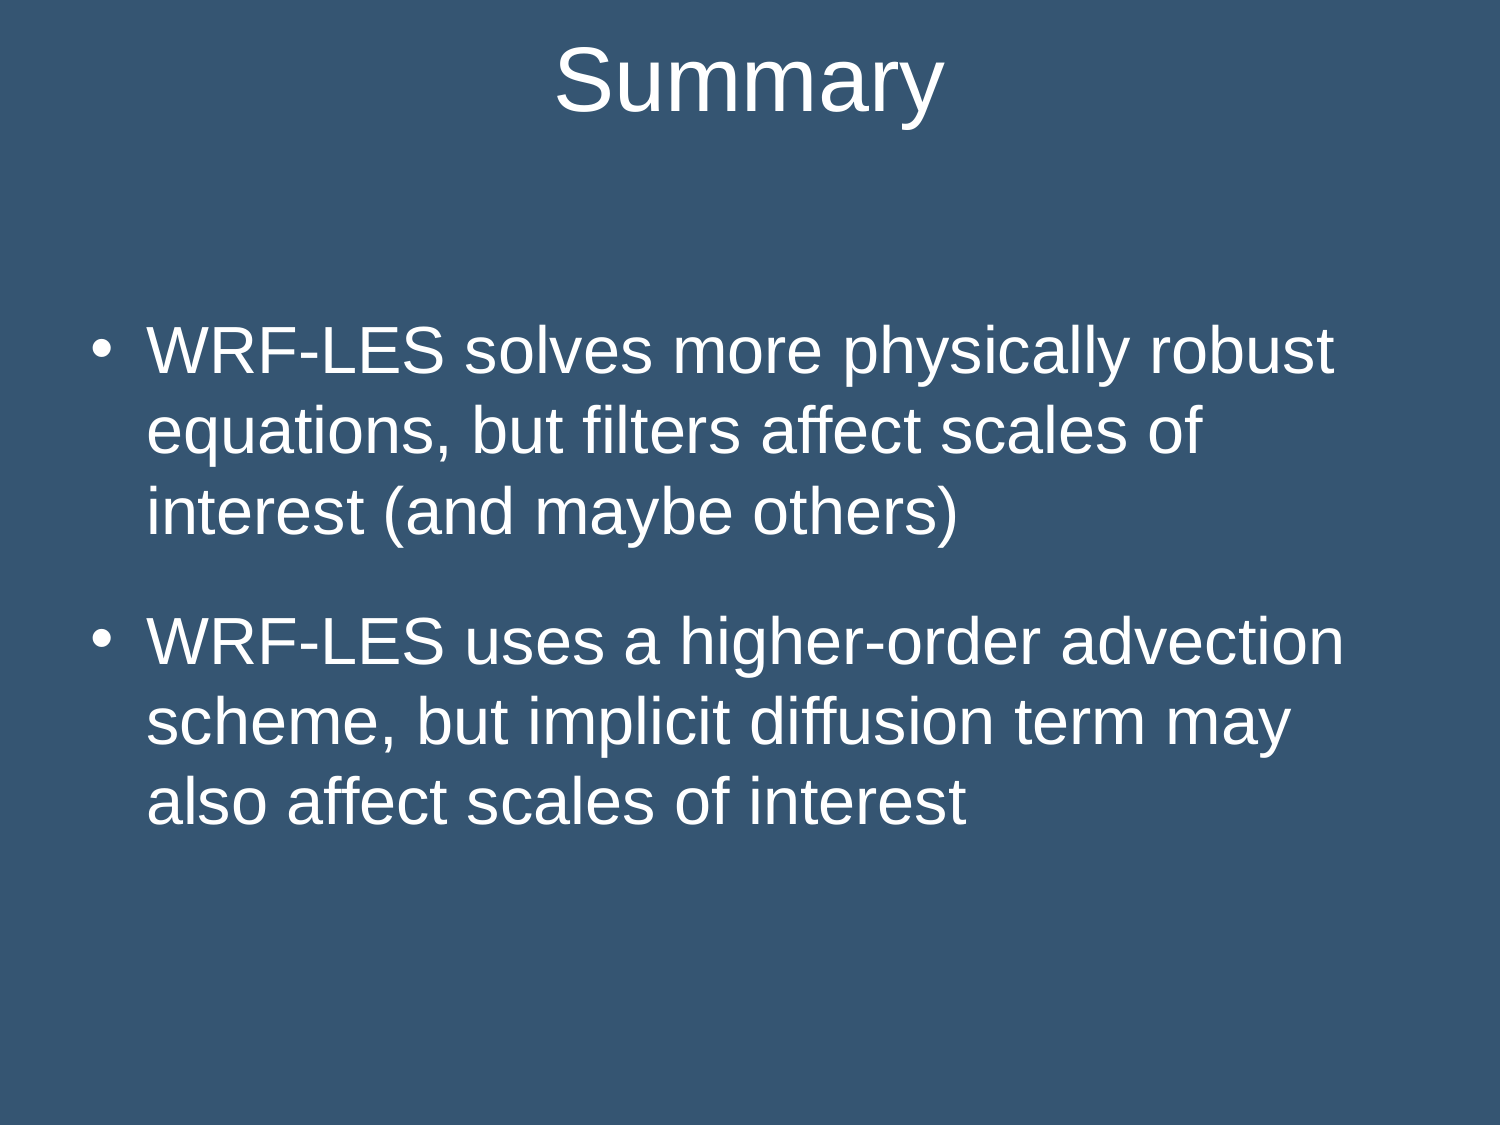

# Summary
WRF-LES solves more physically robust equations, but filters affect scales of interest (and maybe others)
WRF-LES uses a higher-order advection scheme, but implicit diffusion term may also affect scales of interest